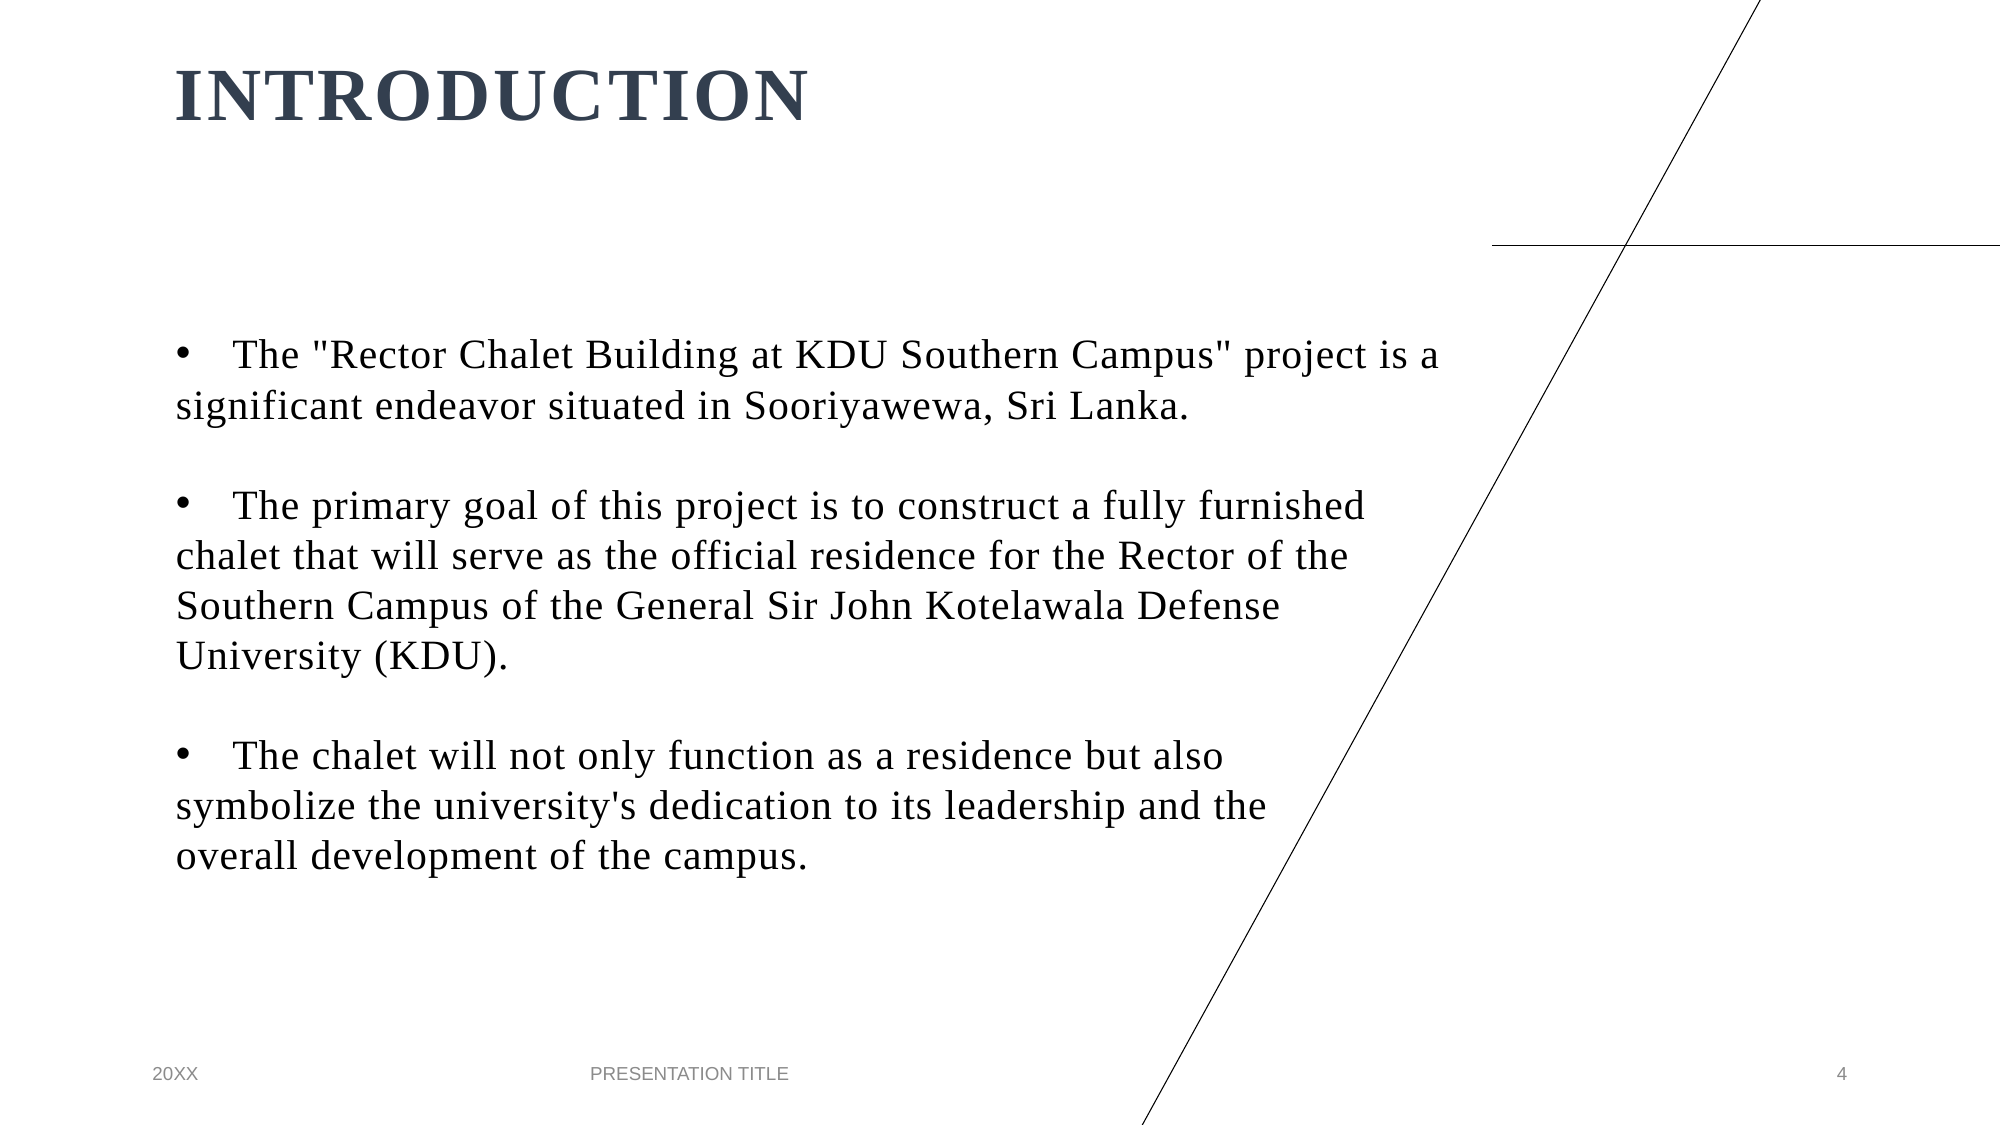

# Introduction
The "Rector Chalet Building at KDU Southern Campus" project is a
significant endeavor situated in Sooriyawewa, Sri Lanka.

The primary goal of this project is to construct a fully furnished
chalet that will serve as the official residence for the Rector of the
Southern Campus of the General Sir John Kotelawala Defense
University (KDU).

The chalet will not only function as a residence but also
symbolize the university's dedication to its leadership and the
overall development of the campus.

20XX
PRESENTATION TITLE
4